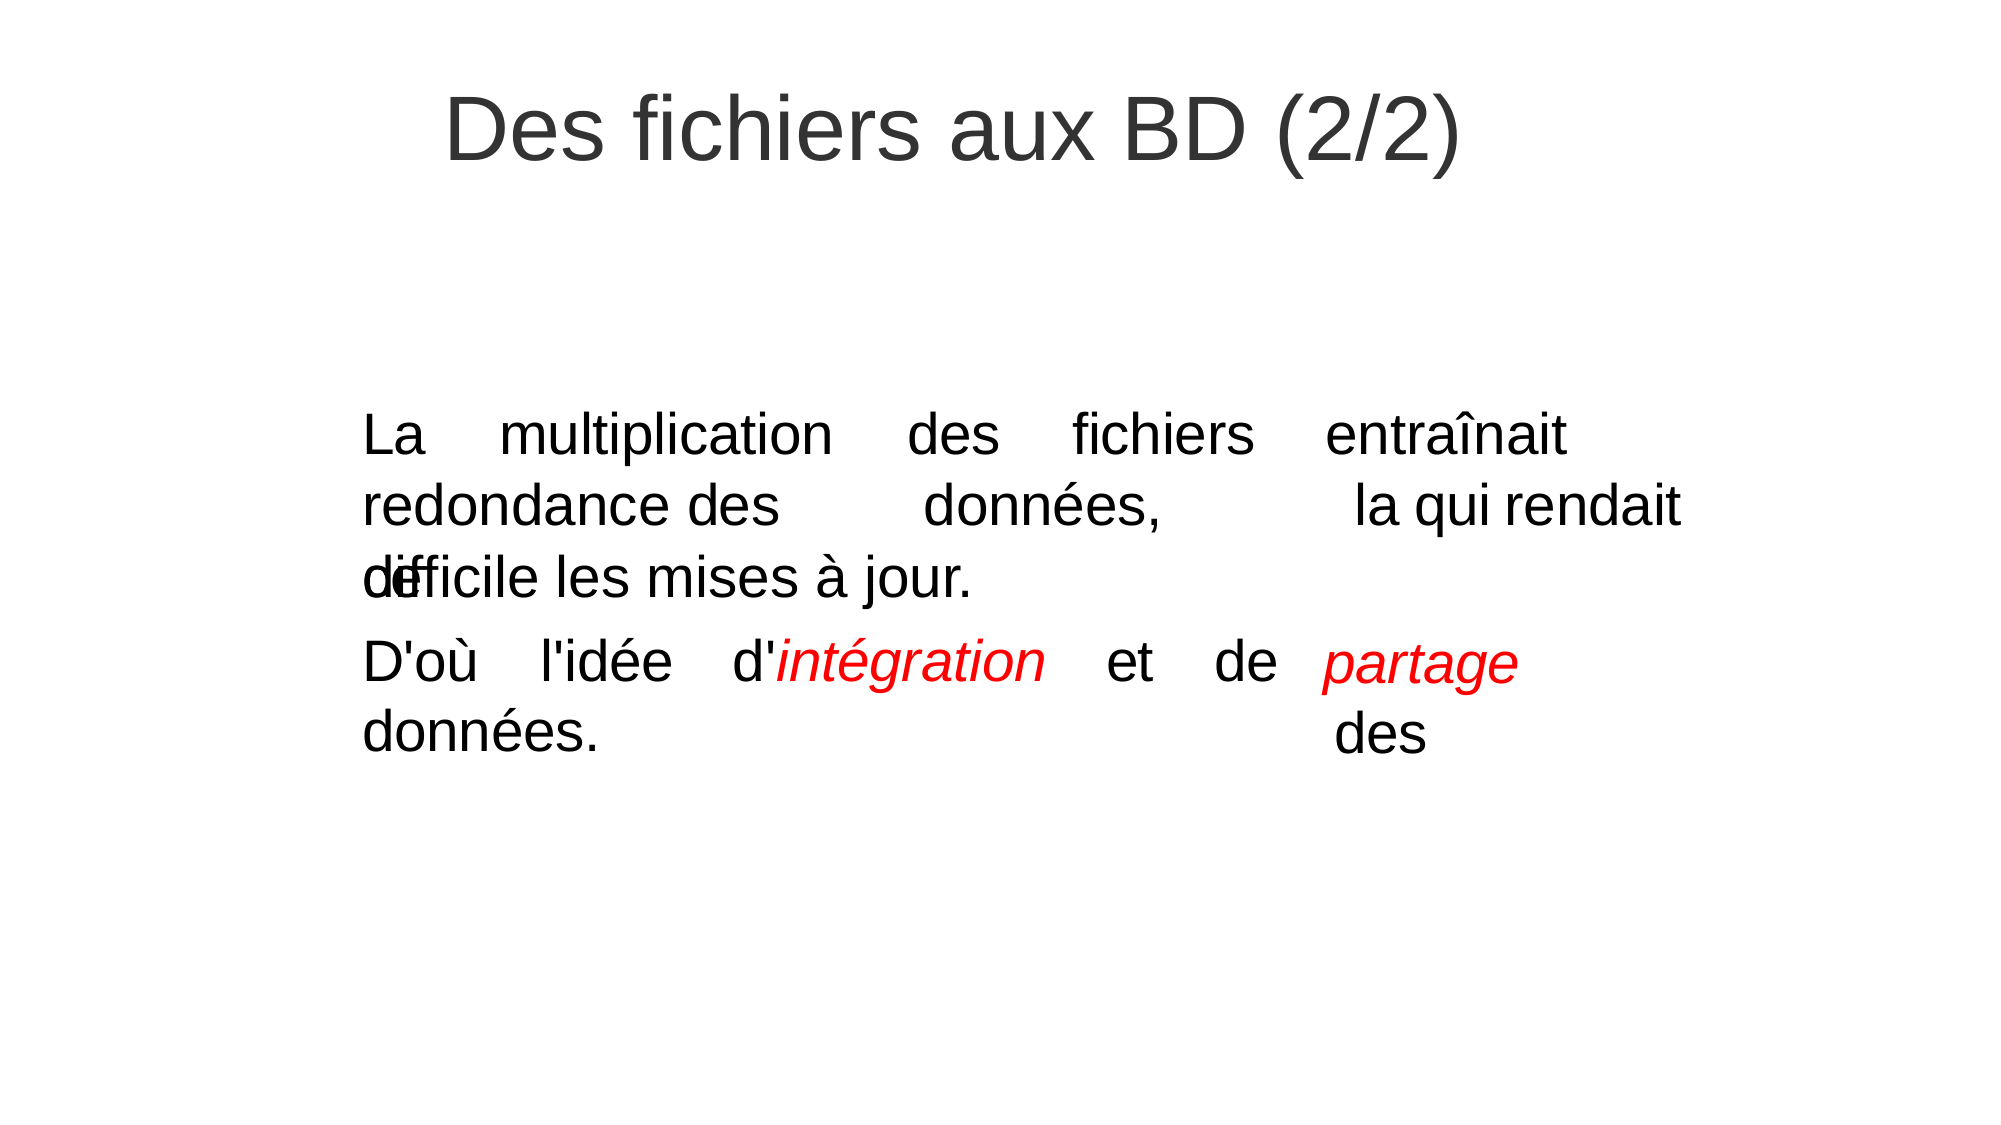

# Des fichiers aux BD (2/2)
La	multiplication	des	fichiers redondance des	 données,	ce
entraînait	la qui	rendait

partage	des
difficile les mises à jour.
D'où	l'idée	d'intégration données.
et	de